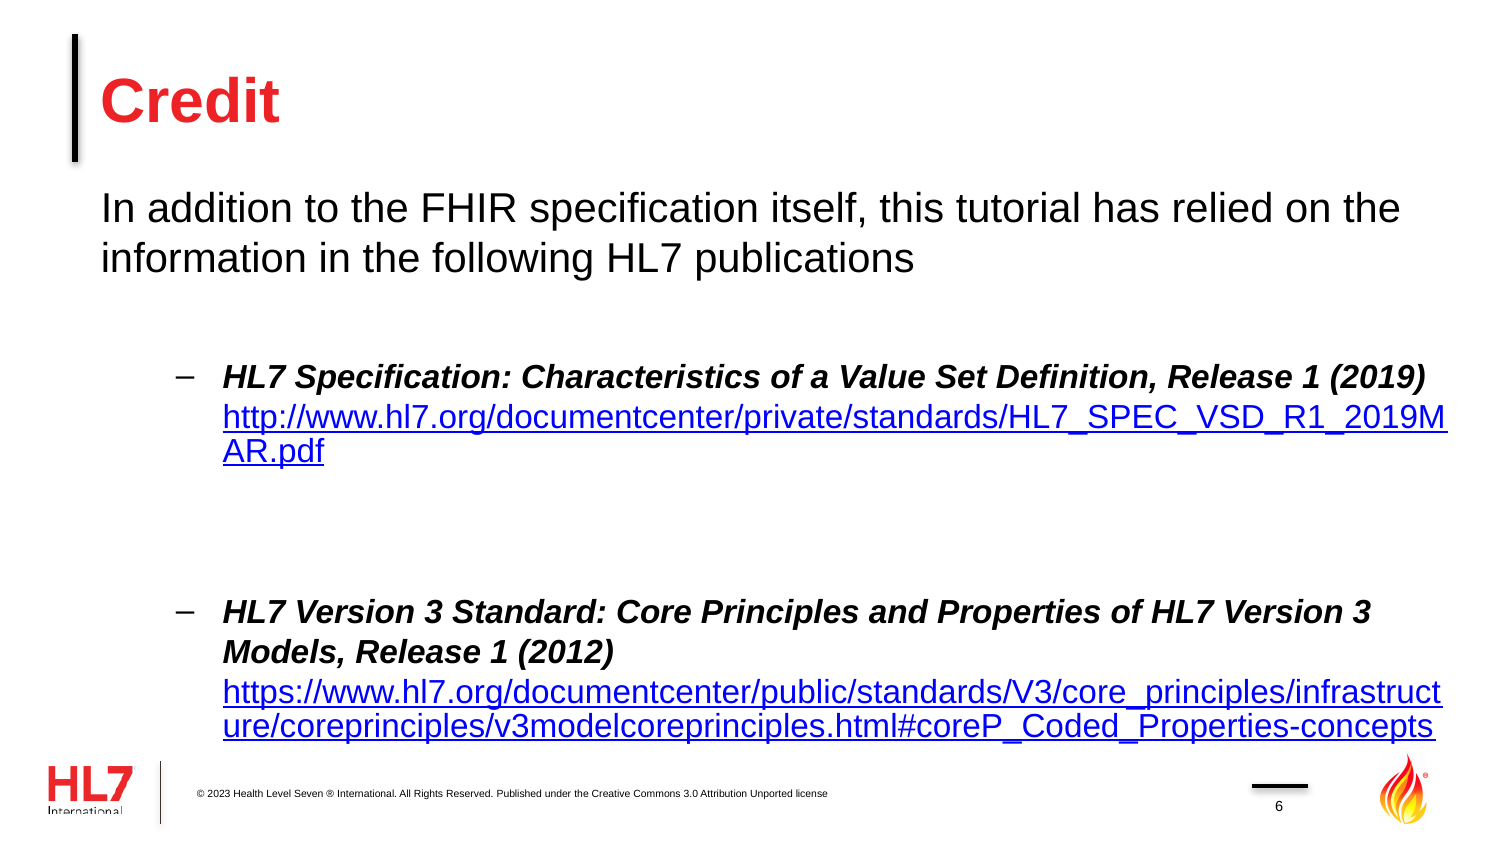

# Credit
In addition to the FHIR specification itself, this tutorial has relied on the information in the following HL7 publications

HL7 Specification: Characteristics of a Value Set Definition, Release 1 (2019)  http://www.hl7.org/documentcenter/private/standards/HL7_SPEC_VSD_R1_2019MAR.pdf

HL7 Version 3 Standard: Core Principles and Properties of HL7 Version 3 Models, Release 1 (2012)  https://www.hl7.org/documentcenter/public/standards/V3/core_principles/infrastructure/coreprinciples/v3modelcoreprinciples.html#coreP_Coded_Properties-concepts
© 2023 Health Level Seven ® International. All Rights Reserved. Published under the Creative Commons 3.0 Attribution Unported license

6